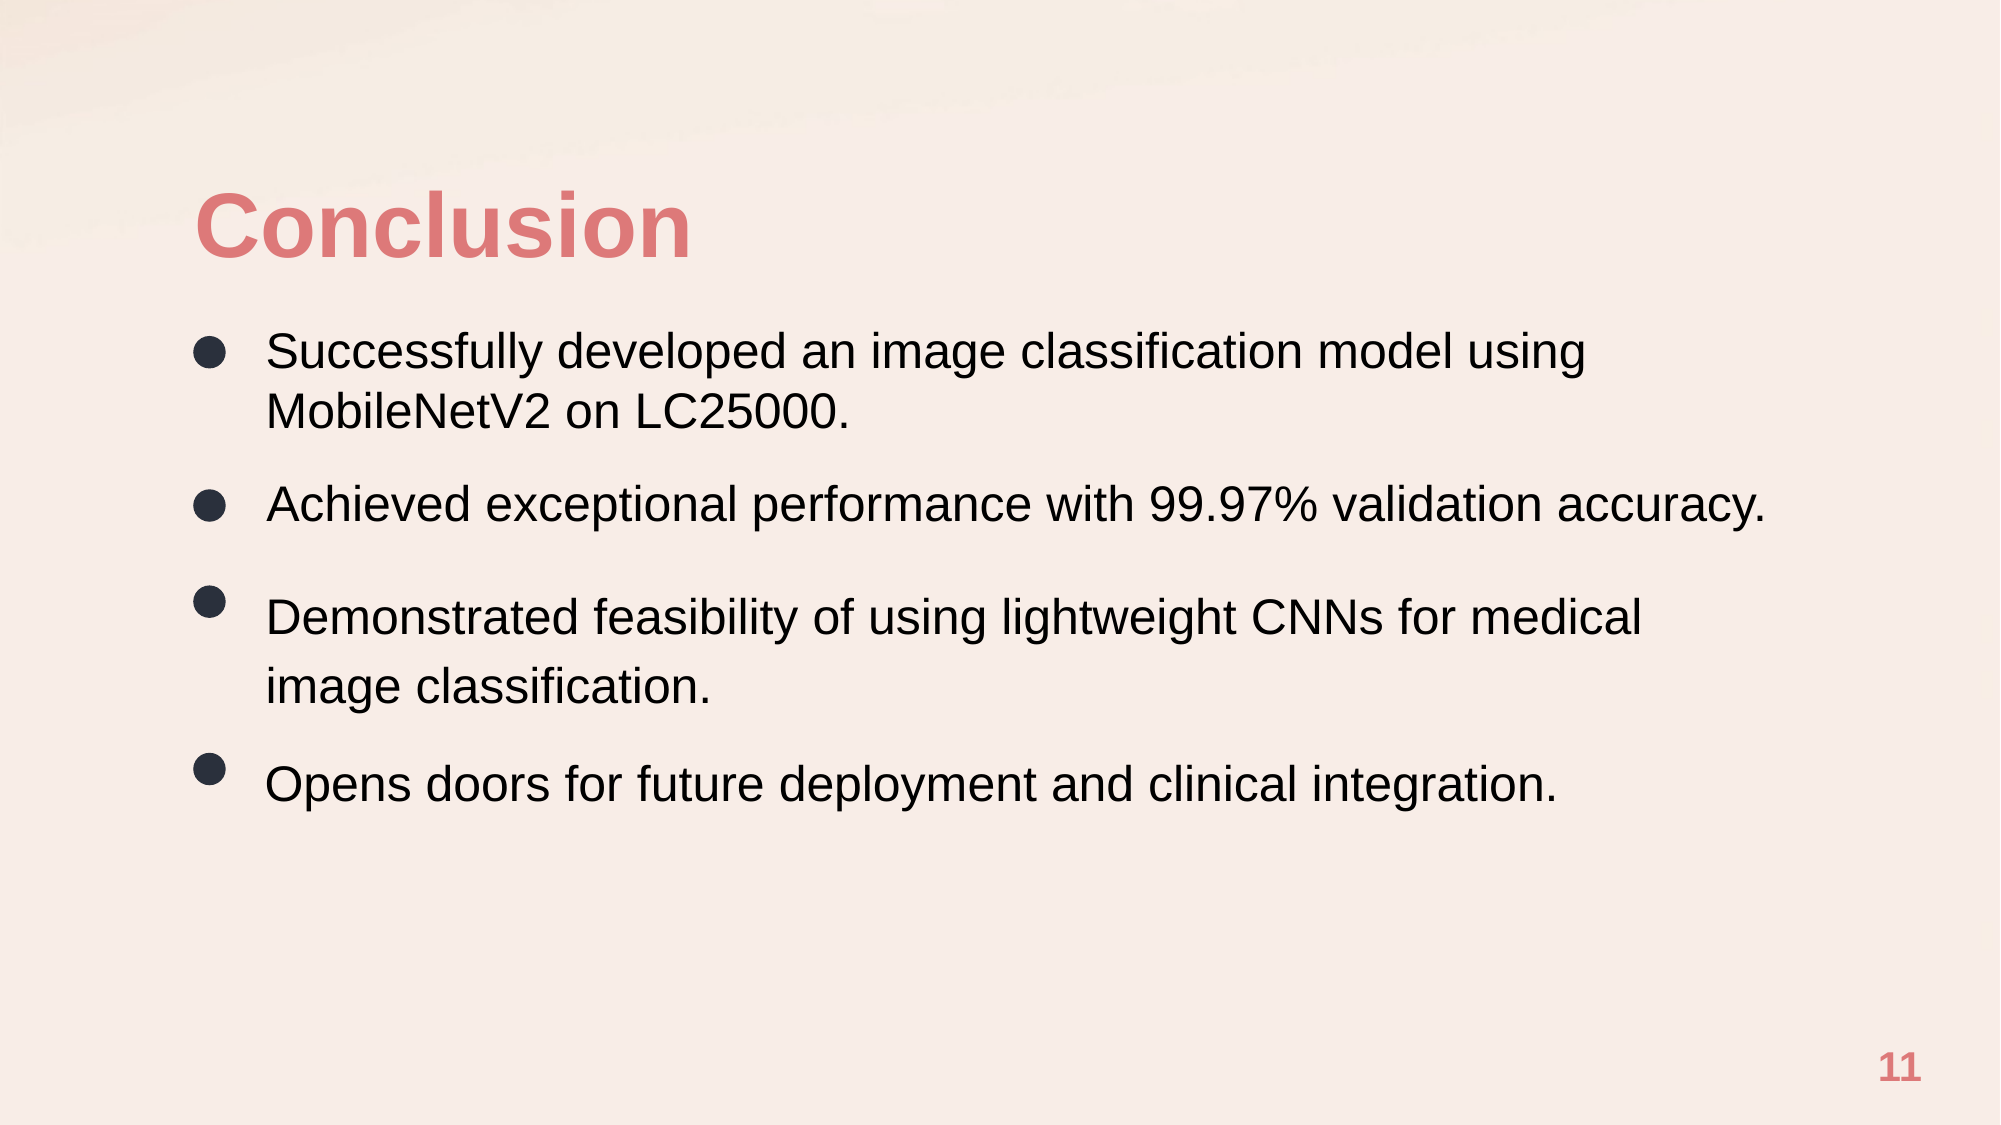

Conclusion
Successfully developed an image classification model using
MobileNetV2 on LC25000.

Achieved exceptional performance with 99.97% validation accuracy.

Demonstrated feasibility of using lightweight CNNs for medical
image classification.

Opens doors for future deployment and clinical integration.

11